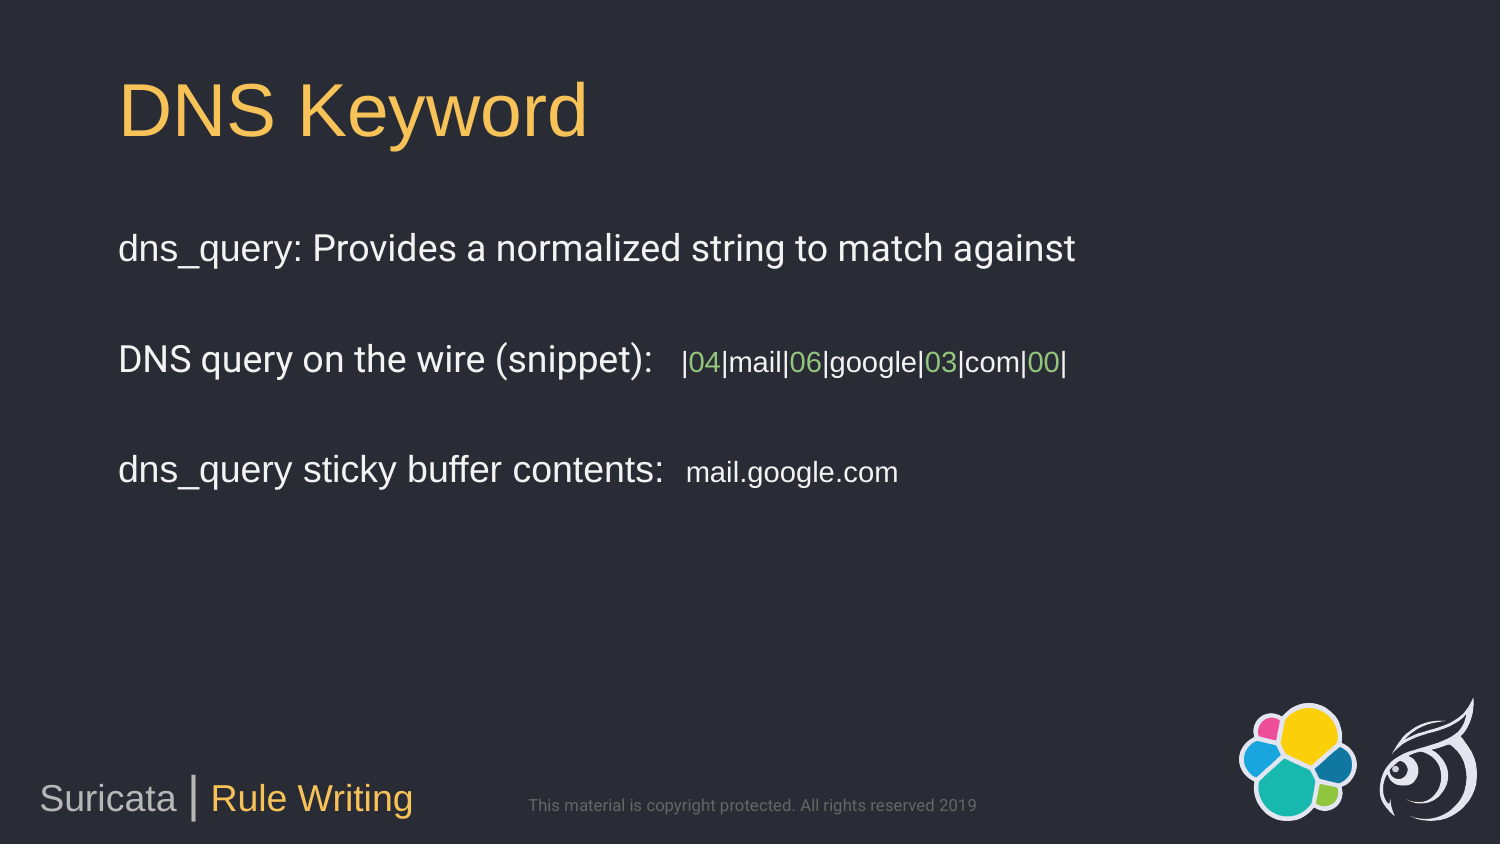

# DNS Keyword
dns_query: Provides a normalized string to match against
DNS query on the wire (snippet):   |04|mail|06|google|03|com|00|
dns_query sticky buffer contents:   mail.google.com